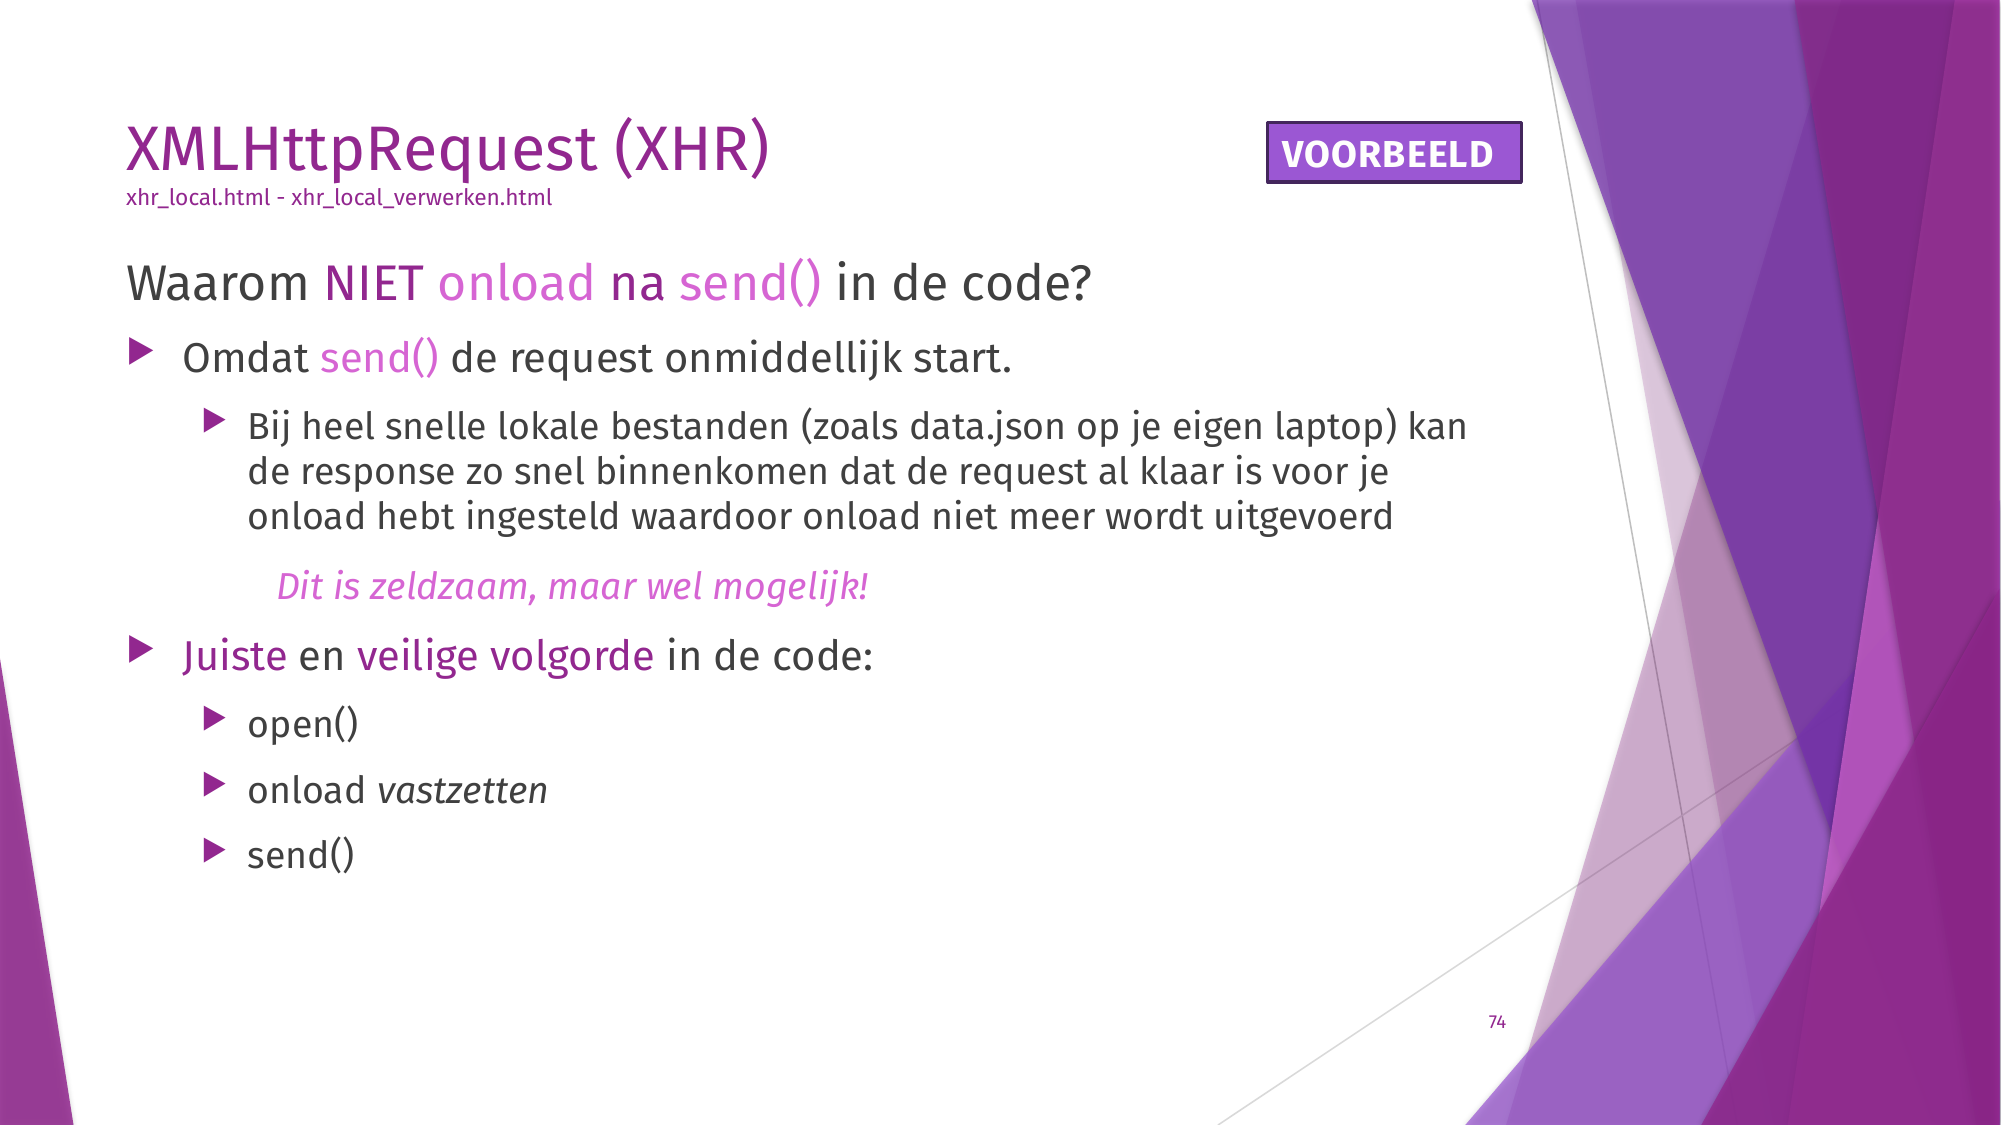

# XMLHttpRequest (XHR) xhr_local.html - xhr_local_verwerken.html
VOORBEELD
Waarom NIET onload na send() in de code?
Omdat send() de request onmiddellijk start.
Bij heel snelle lokale bestanden (zoals data.json op je eigen laptop) kan de response zo snel binnenkomen dat de request al klaar is voor je onload hebt ingesteld waardoor onload niet meer wordt uitgevoerd
	Dit is zeldzaam, maar wel mogelijk!
Juiste en veilige volgorde in de code:
open()
onload vastzetten
send()
74